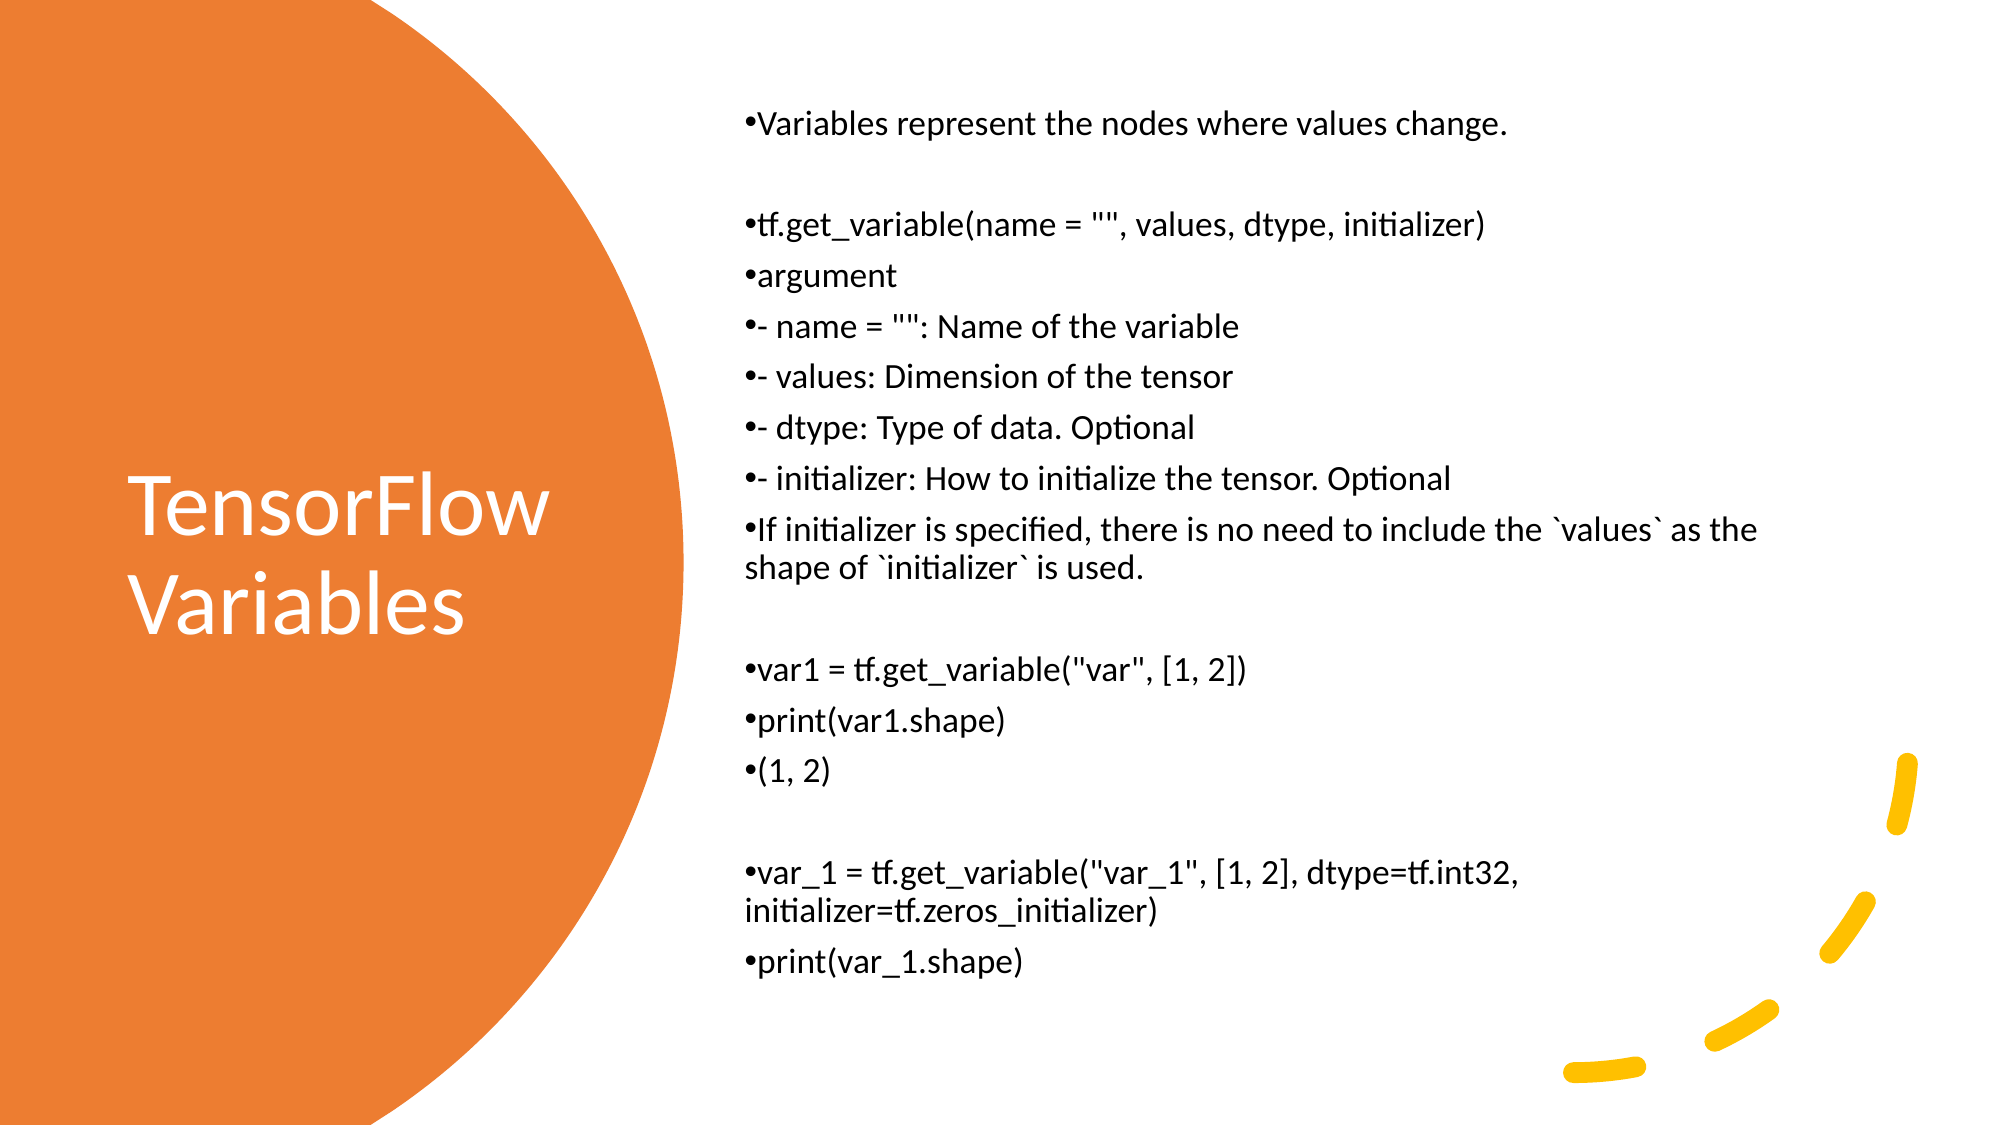

Variables represent the nodes where values change.

tf.get_variable(name = "", values, dtype, initializer)
argument
- name = "": Name of the variable
- values: Dimension of the tensor
- dtype: Type of data. Optional
- initializer: How to initialize the tensor. Optional
If initializer is specified, there is no need to include the `values` as the shape of `initializer` is used.

var1 = tf.get_variable("var", [1, 2])
print(var1.shape)
(1, 2)

var_1 = tf.get_variable("var_1", [1, 2], dtype=tf.int32,  initializer=tf.zeros_initializer)
print(var_1.shape)

# TensorFlow Variables